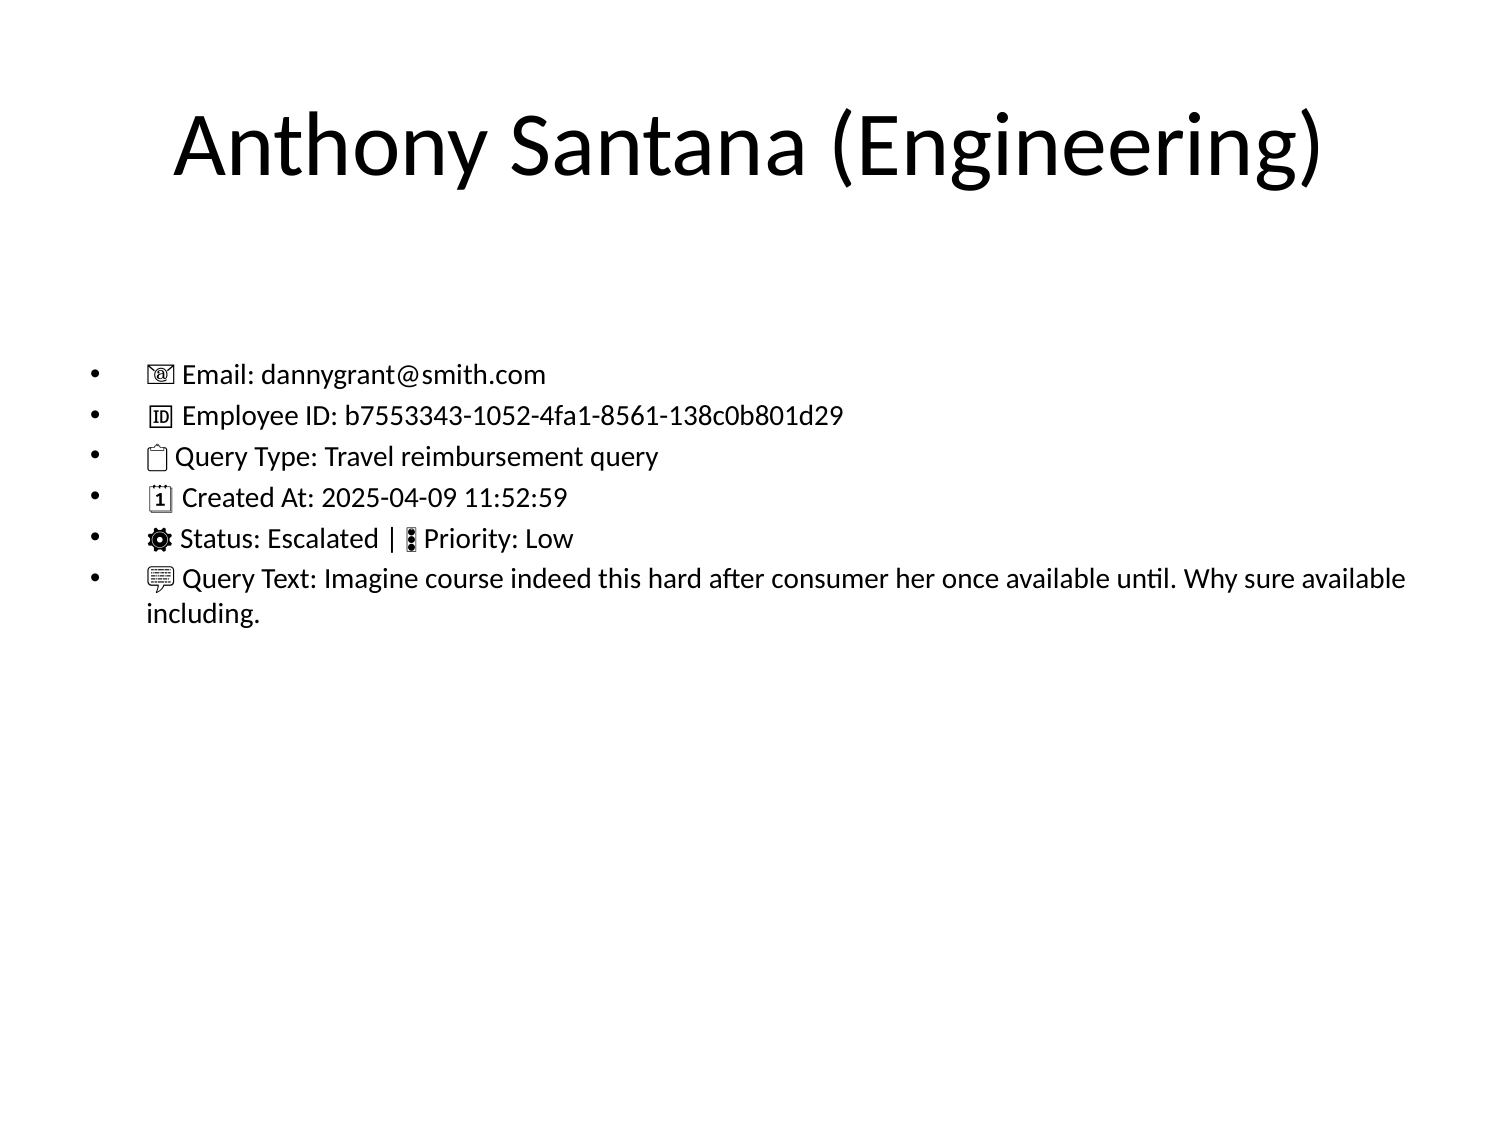

# Anthony Santana (Engineering)

📧 Email: dannygrant@smith.com
🆔 Employee ID: b7553343-1052-4fa1-8561-138c0b801d29
📋 Query Type: Travel reimbursement query
🗓 Created At: 2025-04-09 11:52:59
⚙ Status: Escalated | 🚦 Priority: Low
💬 Query Text: Imagine course indeed this hard after consumer her once available until. Why sure available including.